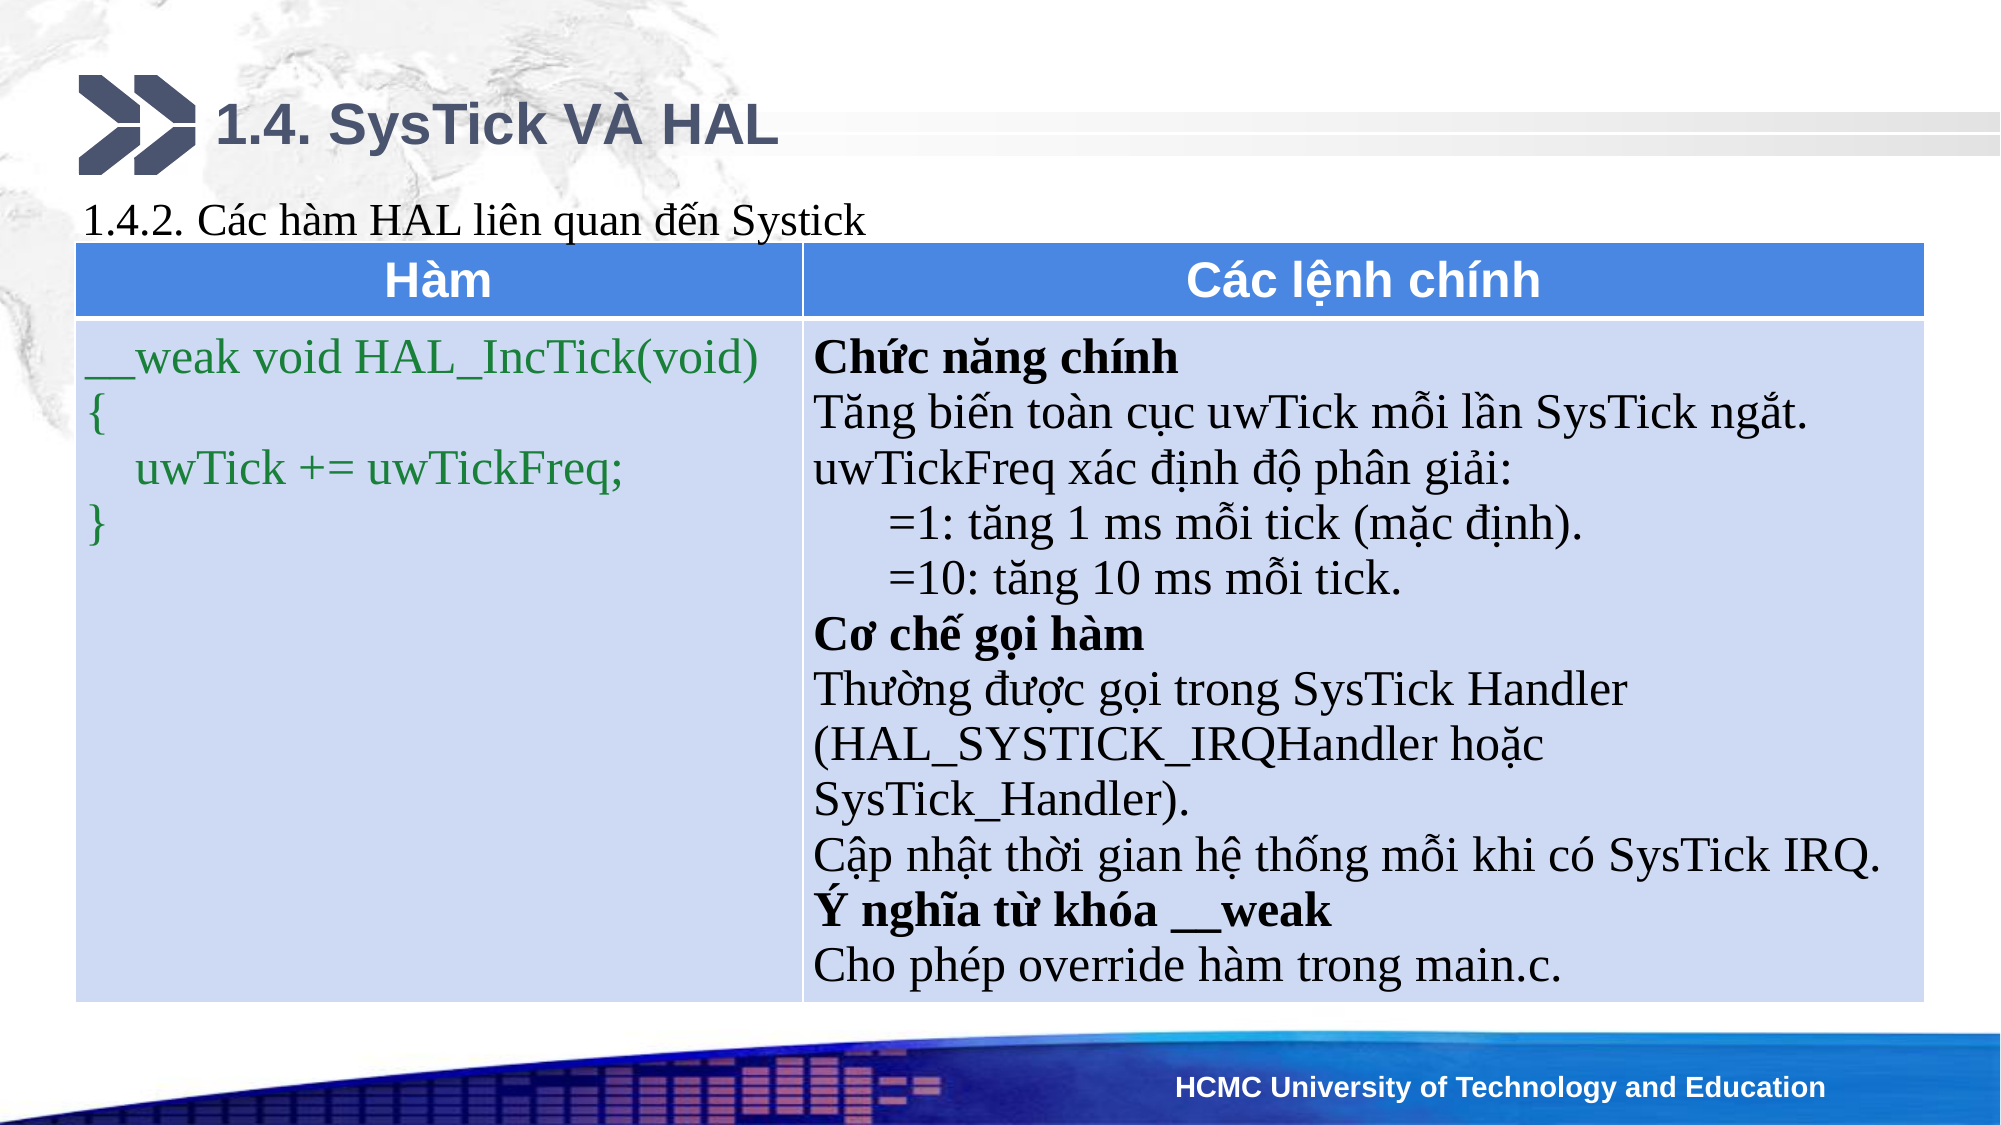

# 1.4. SysTick VÀ HAL
1.4.2. Các hàm HAL liên quan đến Systick
| Hàm | Các lệnh chính |
| --- | --- |
| \_\_weak void HAL\_IncTick(void) { uwTick += uwTickFreq; } | Chức năng chính Tăng biến toàn cục uwTick mỗi lần SysTick ngắt. uwTickFreq xác định độ phân giải: =1: tăng 1 ms mỗi tick (mặc định). =10: tăng 10 ms mỗi tick. Cơ chế gọi hàm Thường được gọi trong SysTick Handler (HAL\_SYSTICK\_IRQHandler hoặc SysTick\_Handler). Cập nhật thời gian hệ thống mỗi khi có SysTick IRQ. Ý nghĩa từ khóa \_\_weak Cho phép override hàm trong main.c. |